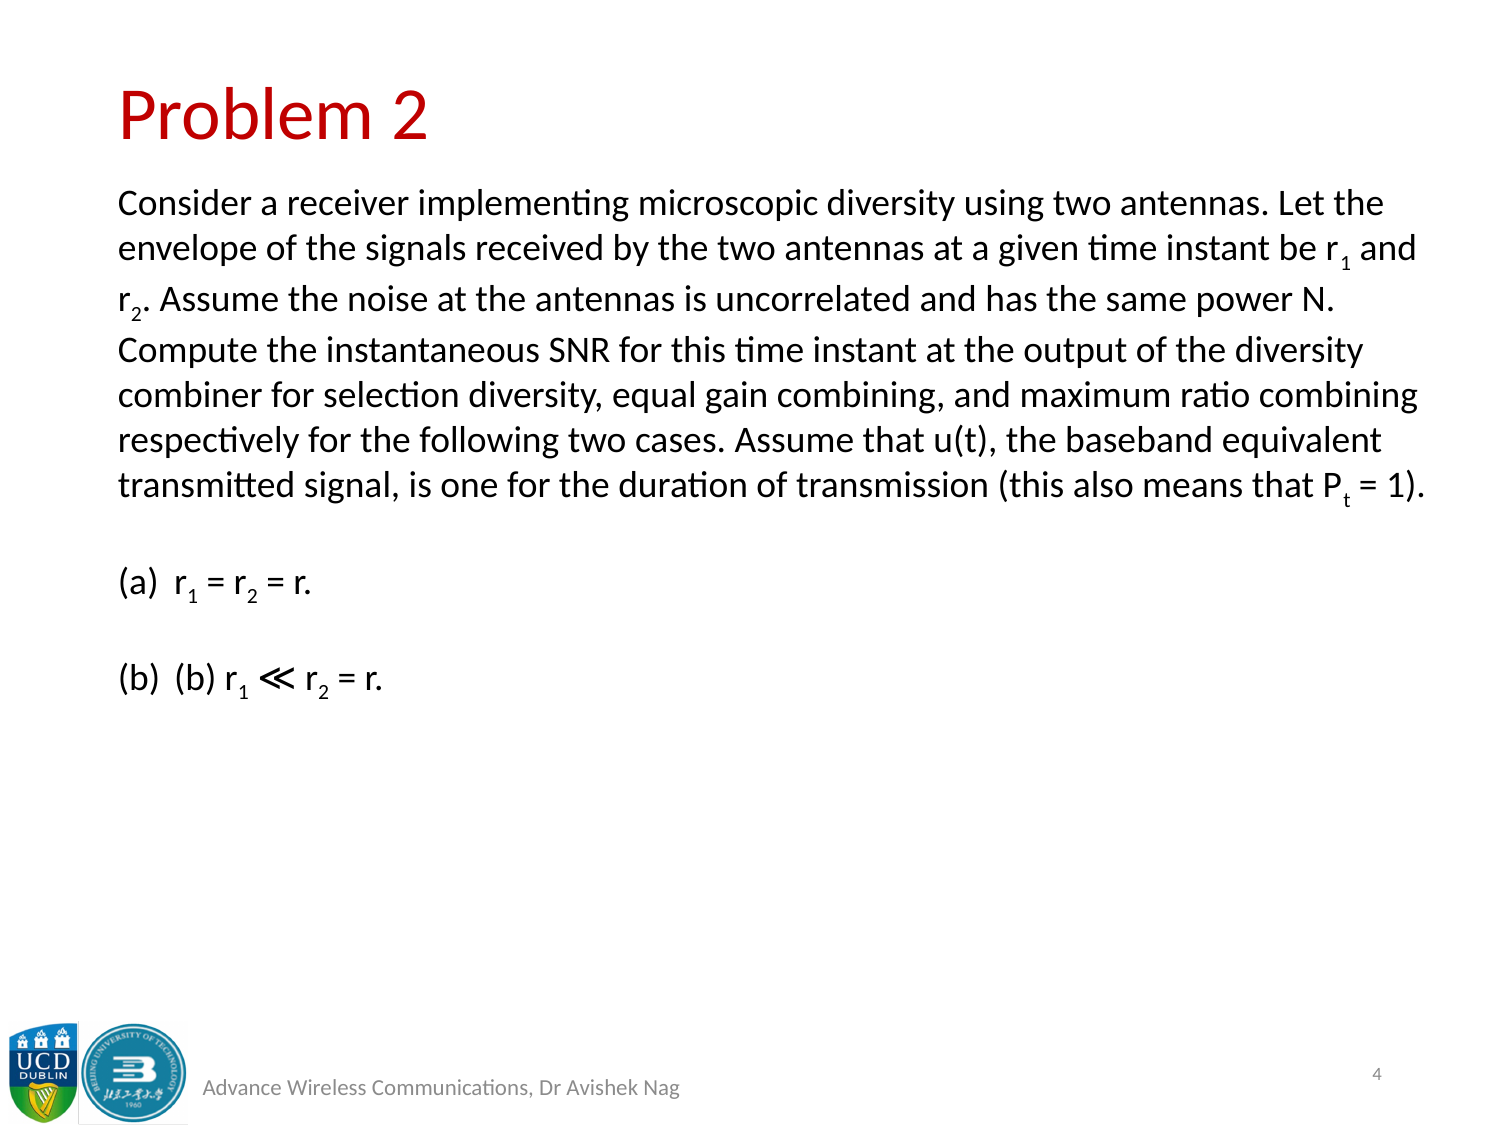

# Problem 2
Consider a receiver implementing microscopic diversity using two antennas. Let the envelope of the signals received by the two antennas at a given time instant be r1 and r2. Assume the noise at the antennas is uncorrelated and has the same power N. Compute the instantaneous SNR for this time instant at the output of the diversity combiner for selection diversity, equal gain combining, and maximum ratio combining respectively for the following two cases. Assume that u(t), the baseband equivalent transmitted signal, is one for the duration of transmission (this also means that Pt = 1).

r1 = r2 = r.

(b) r1 ≪ r2 = r.
4